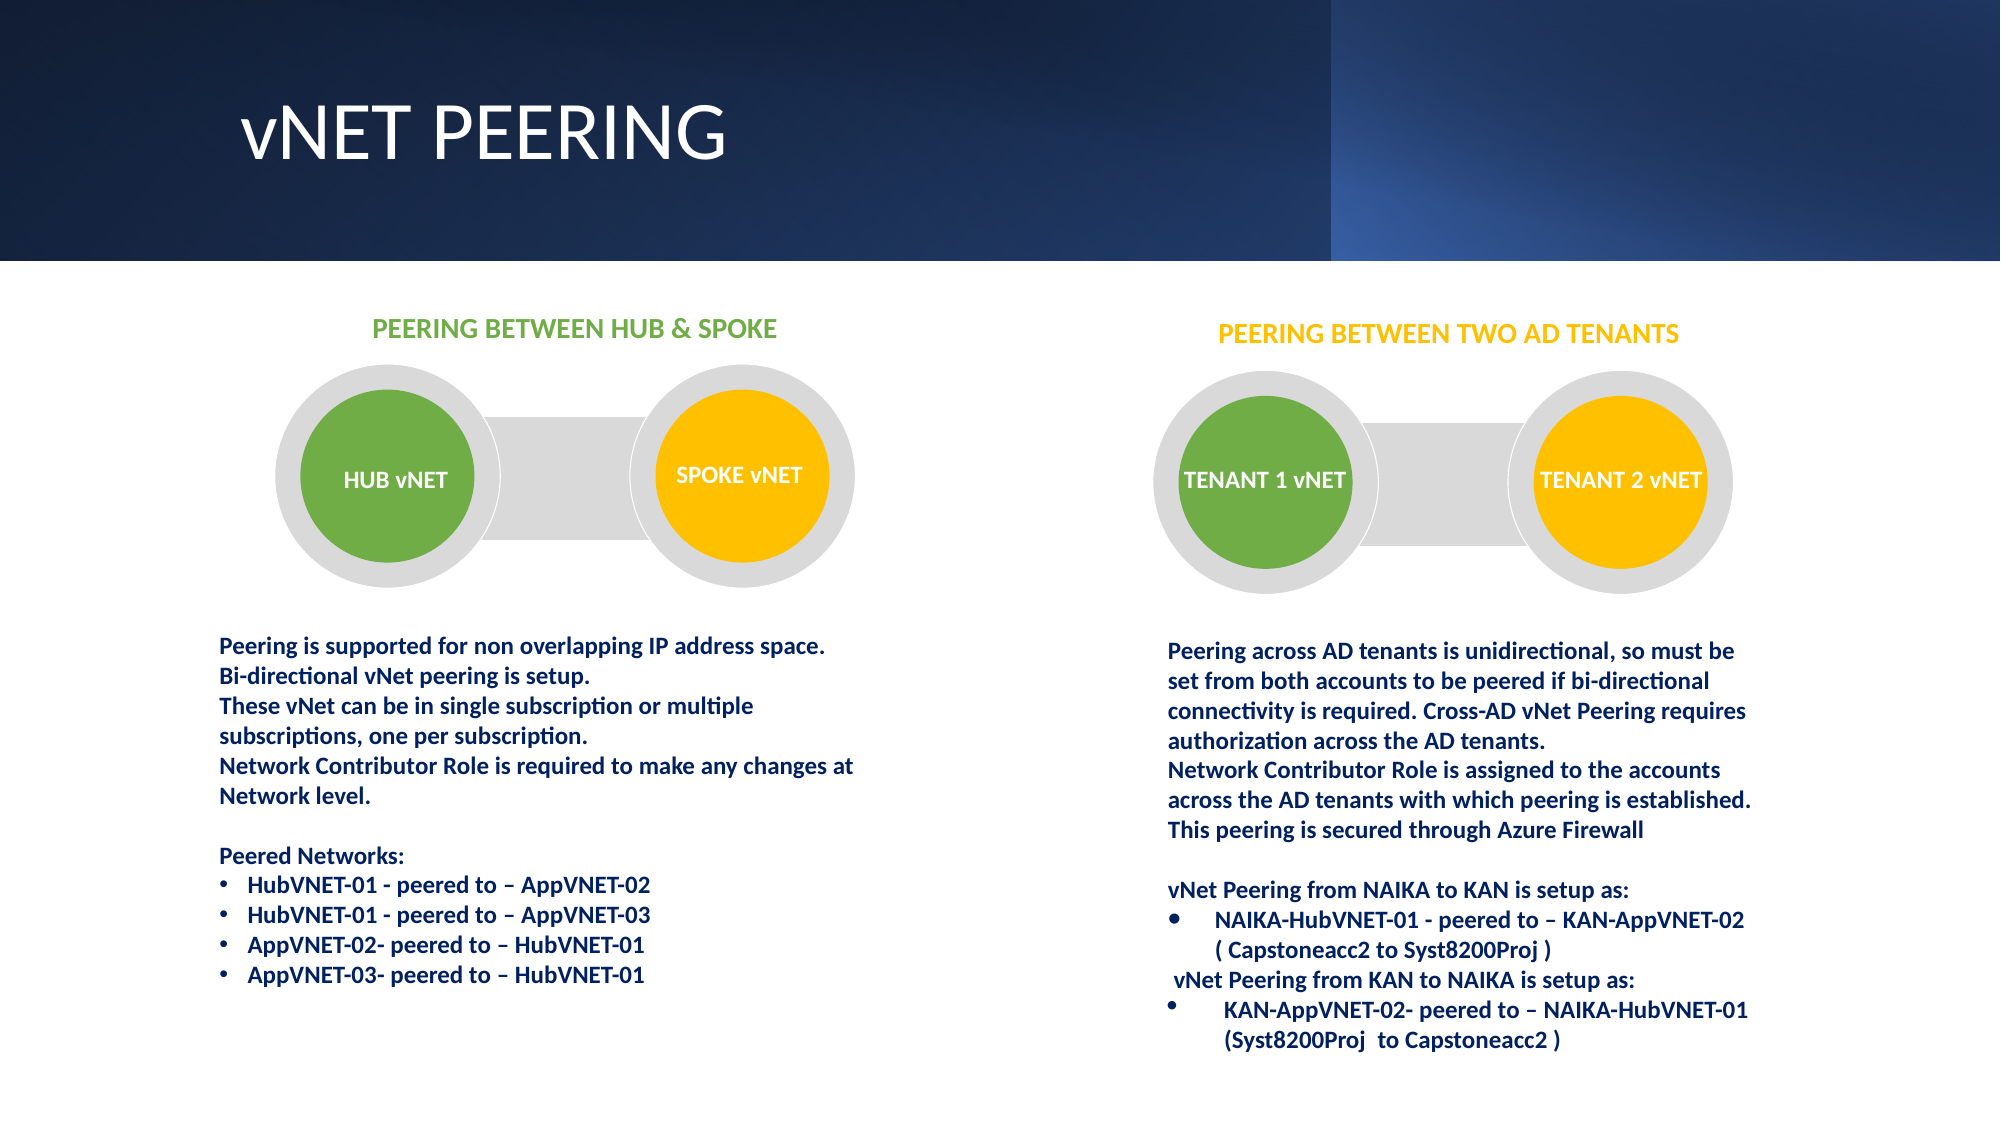

# vNET PEERING
PEERING BETWEEN HUB & SPOKE
PEERING BETWEEN TWO AD TENANTS

SPOKE vNET
HUB vNET
TENANT 1 vNET
TENANT 2 vNET
Peering is supported for non overlapping IP address space.
Bi-directional vNet peering is setup.
These vNet can be in single subscription or multiple subscriptions, one per subscription.
Network Contributor Role is required to make any changes at Network level.

Peered Networks:
HubVNET-01 - peered to – AppVNET-02
HubVNET-01 - peered to – AppVNET-03
AppVNET-02- peered to – HubVNET-01
AppVNET-03- peered to – HubVNET-01

Peering across AD tenants is unidirectional, so must be set from both accounts to be peered if bi-directional connectivity is required. Cross-AD vNet Peering requires authorization across the AD tenants.
Network Contributor Role is assigned to the accounts across the AD tenants with which peering is established.
This peering is secured through Azure Firewall

vNet Peering from NAIKA to KAN is setup as:
NAIKA-HubVNET-01 - peered to – KAN-AppVNET-02 ( Capstoneacc2 to Syst8200Proj )
 vNet Peering from KAN to NAIKA is setup as:
KAN-AppVNET-02- peered to – NAIKA-HubVNET-01 (Syst8200Proj  to Capstoneacc2 )